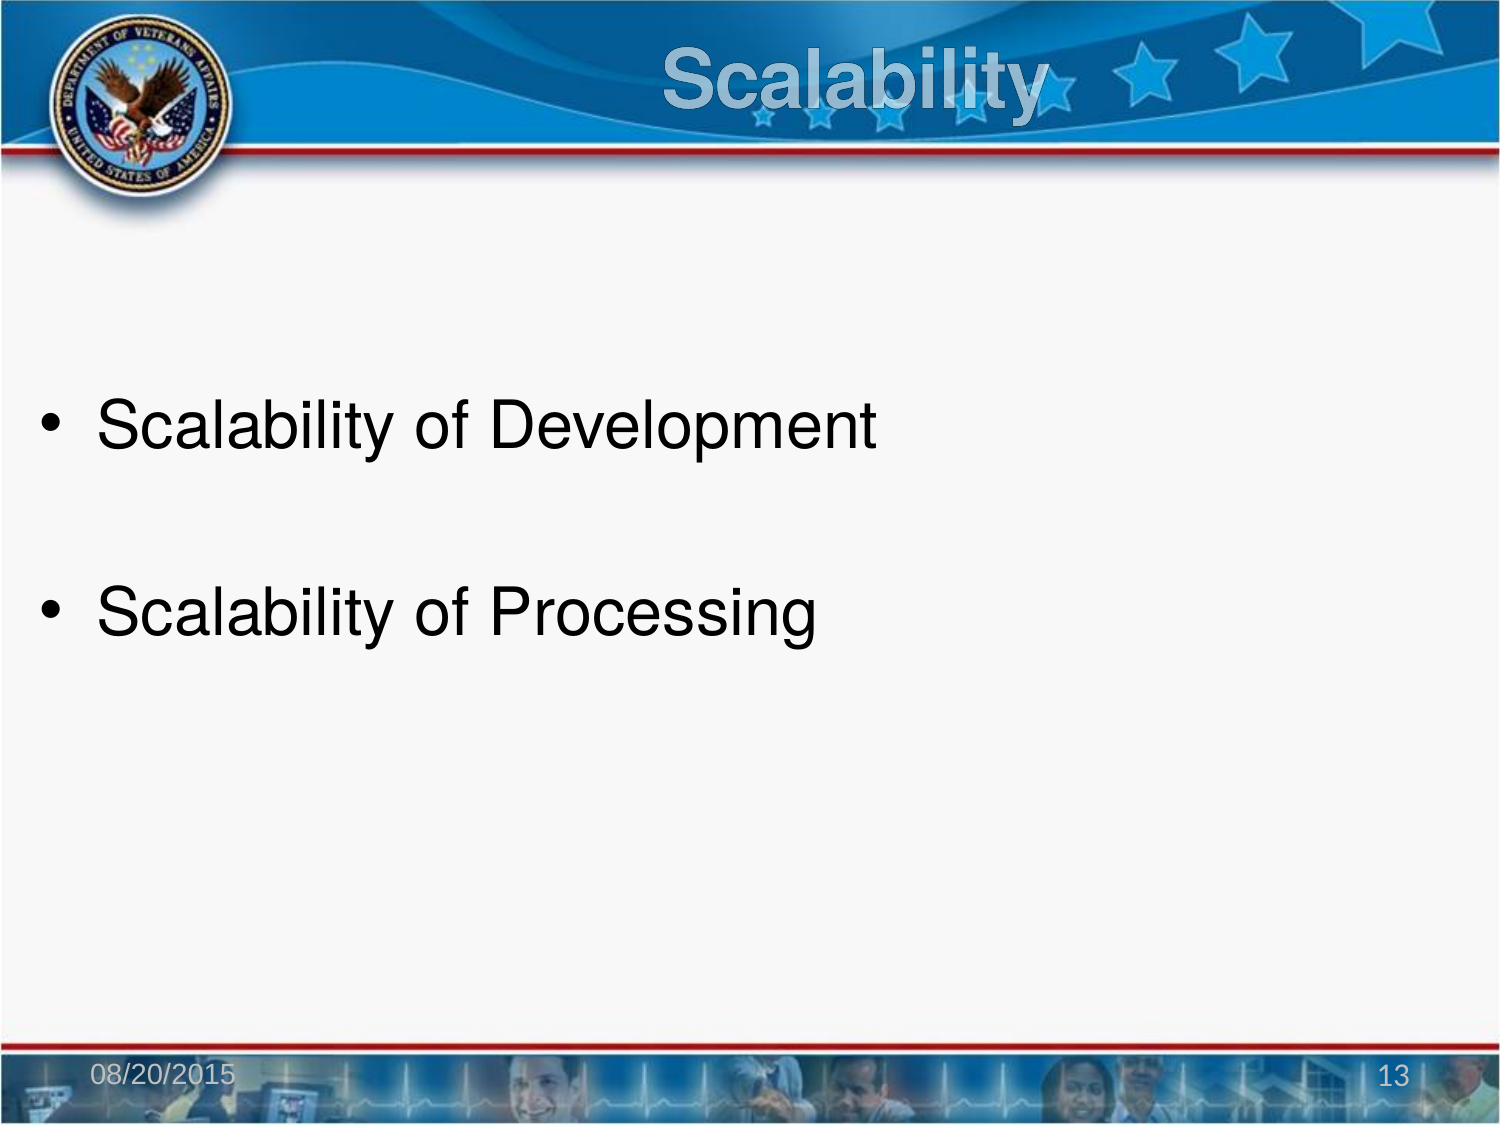

# Scalability

Scalability of Development

Scalability of Processing

08/20/2015
13